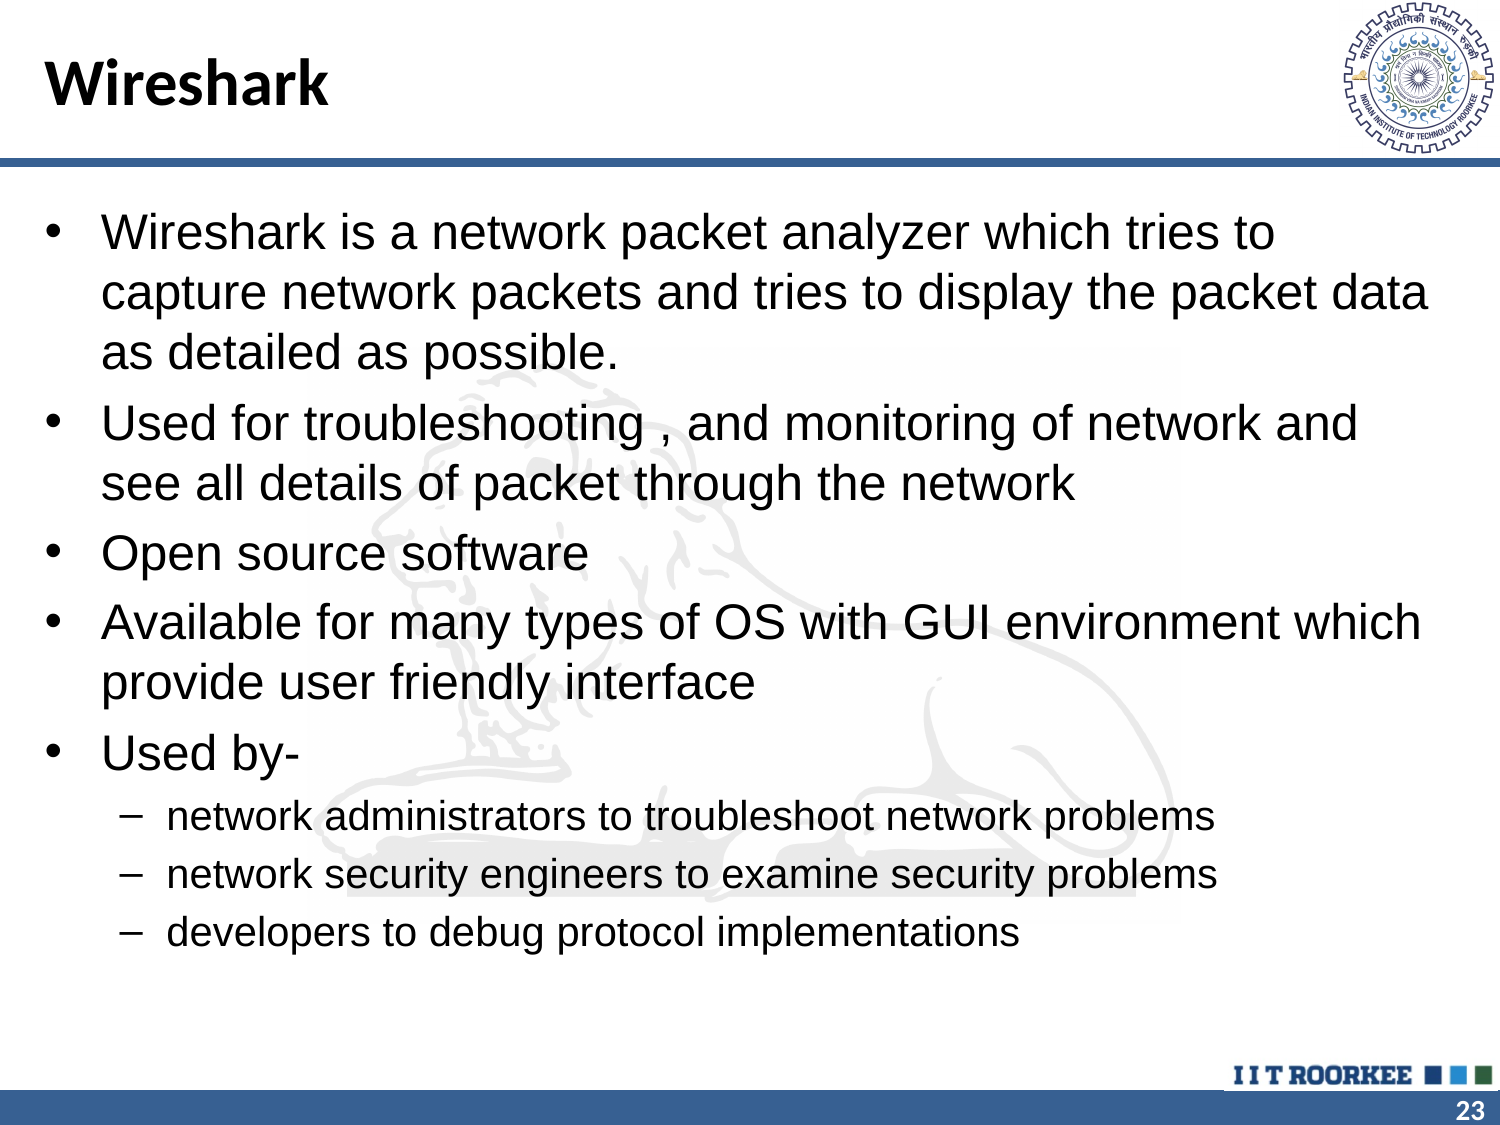

# Wireshark
Wireshark is a network packet analyzer which tries to capture network packets and tries to display the packet data as detailed as possible.
Used for troubleshooting , and monitoring of network and see all details of packet through the network
Open source software
Available for many types of OS with GUI environment which provide user friendly interface
Used by-
network administrators to troubleshoot network problems
network security engineers to examine security problems
developers to debug protocol implementations